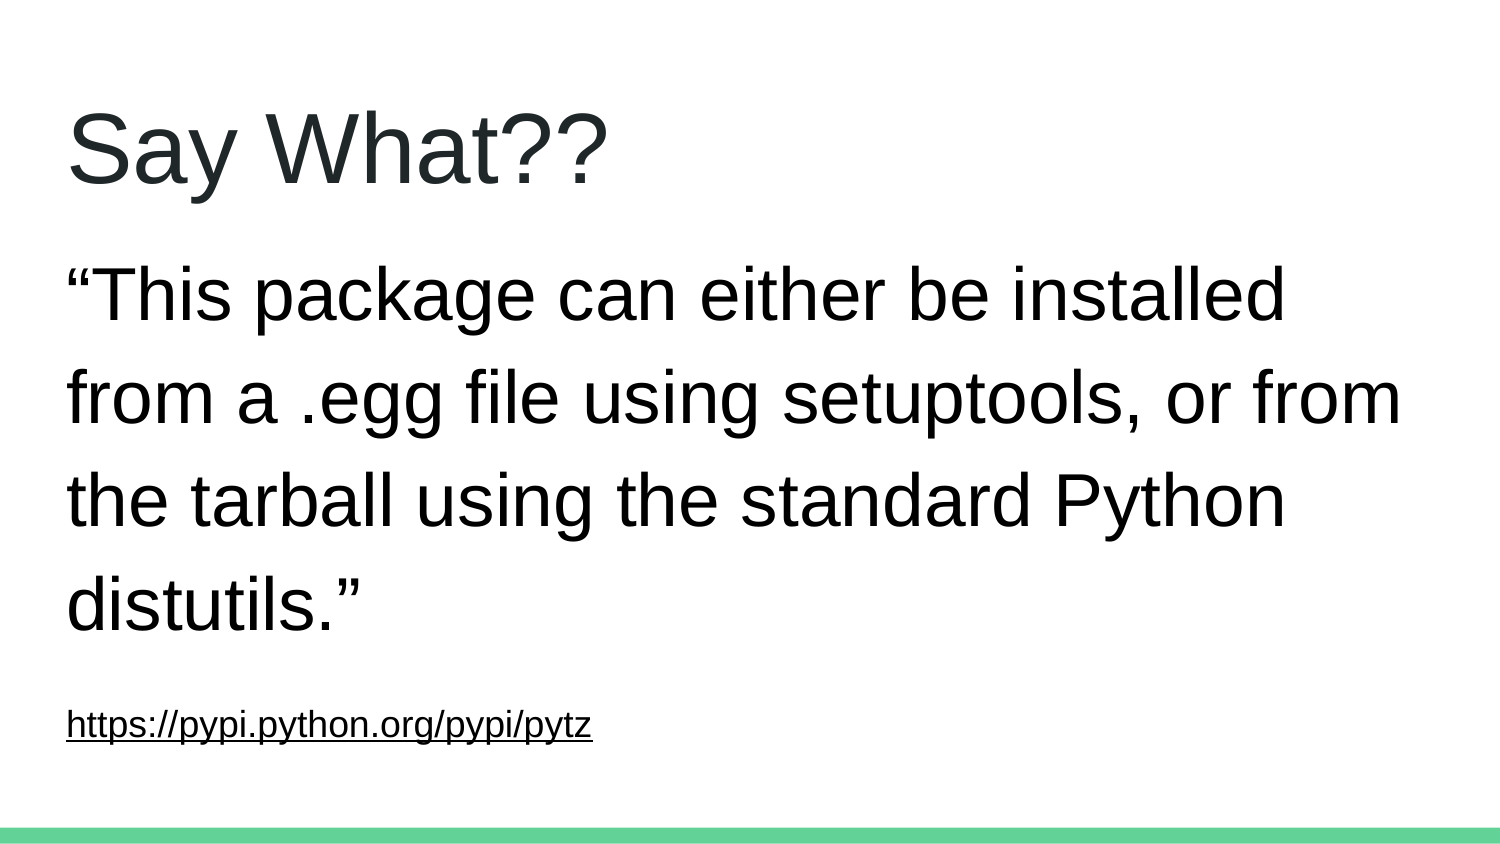

# Say What??
“This package can either be installed from a .egg file using setuptools, or from the tarball using the standard Python distutils.”
https://pypi.python.org/pypi/pytz